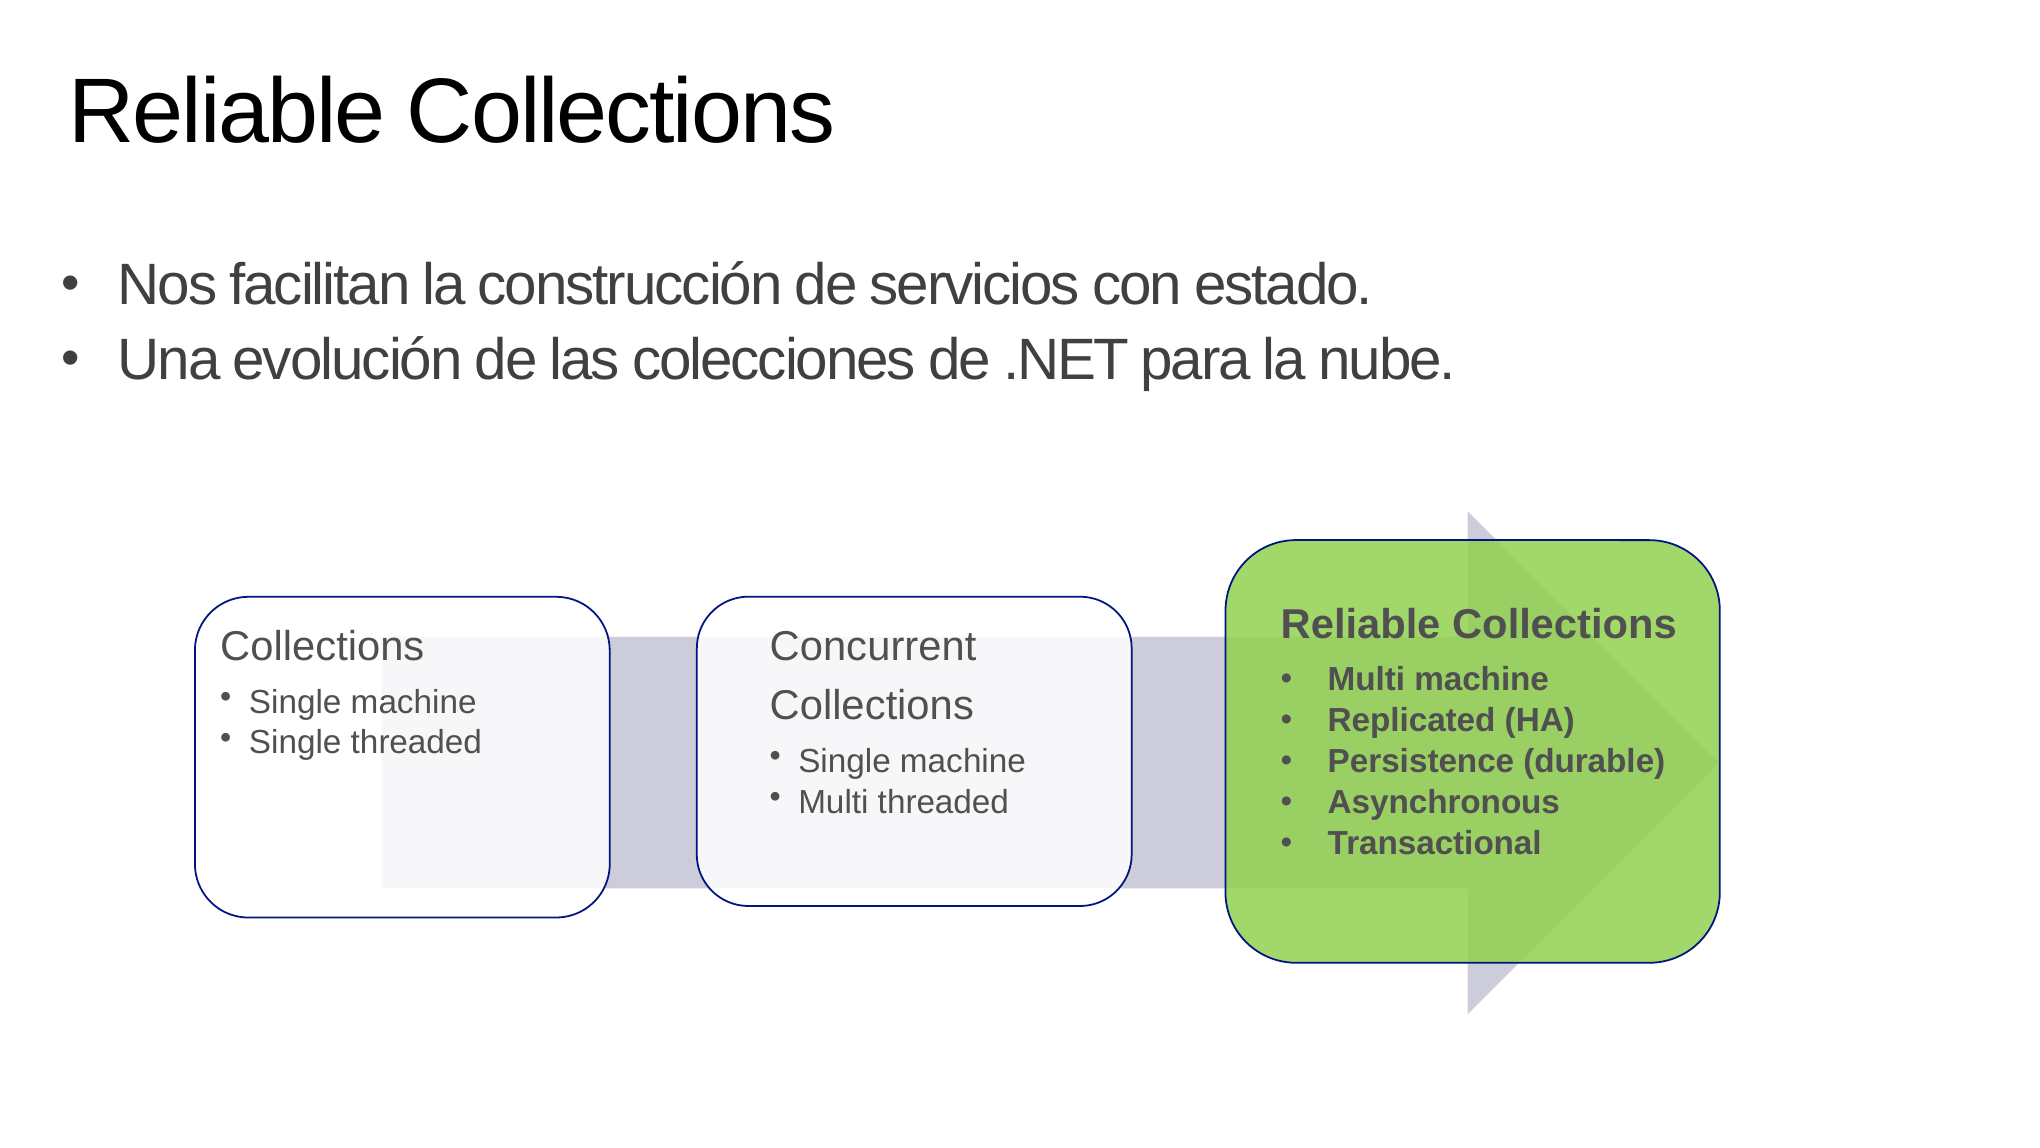

# Reliable Collections
Nos facilitan la construcción de servicios con estado.
Una evolución de las colecciones de .NET para la nube.

Reliable Collections
Multi machine
Replicated (HA)
Persistence (durable)
Asynchronous
Transactional

Collections
Single machine
Single threaded

Concurrent
Collections
Single machine
Multi threaded